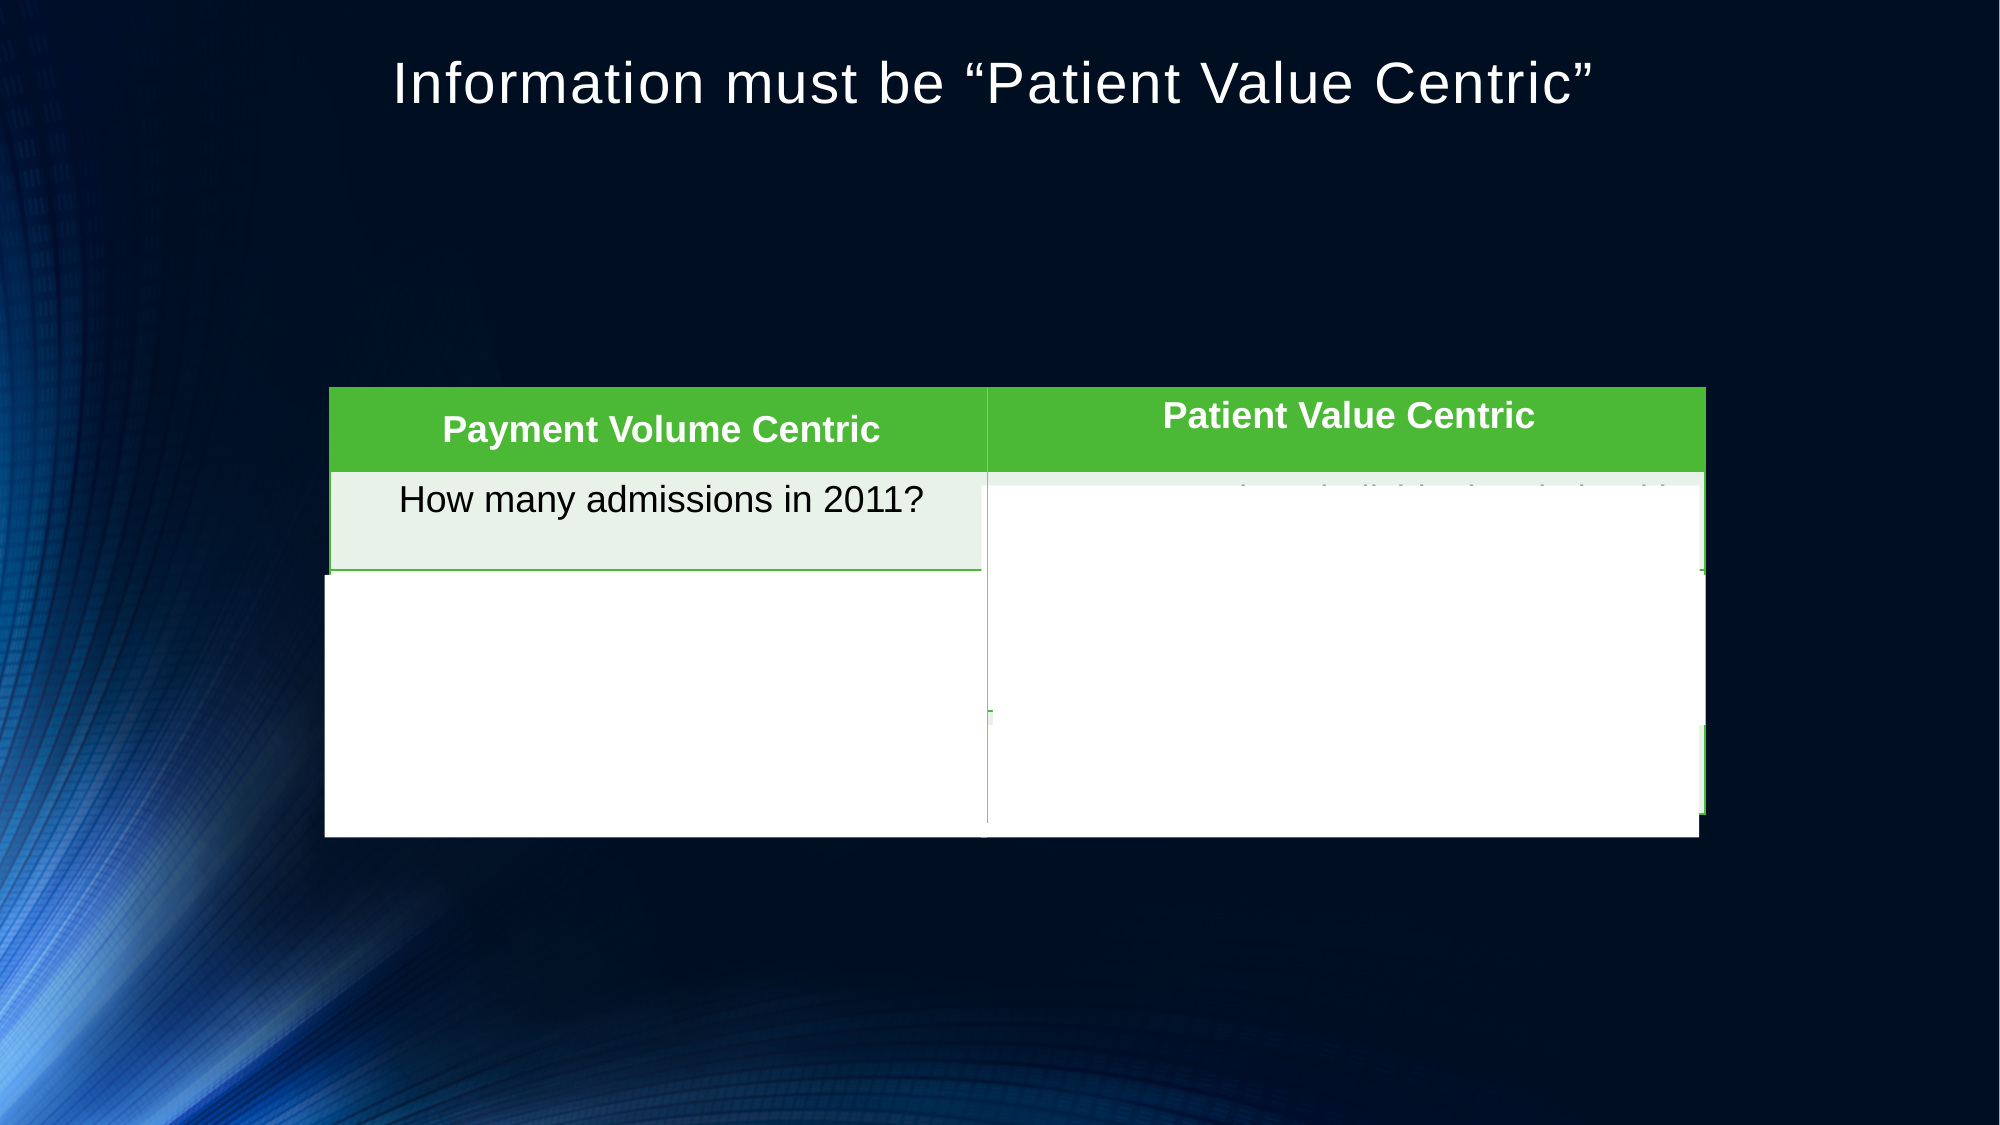

Information must be “Patient Value Centric”
| Payment Volume Centric | Patient Value Centric |
| --- | --- |
| How many admissions in 2011? | How many unique individuals admitted in 2011? |
| How many visits for hypertension? | How long does it take us to control hypertension? |
| How much do we spend on drug X? | How rapidly did patients improve on drug X? |

 How rapidly did patients improve on drug X?